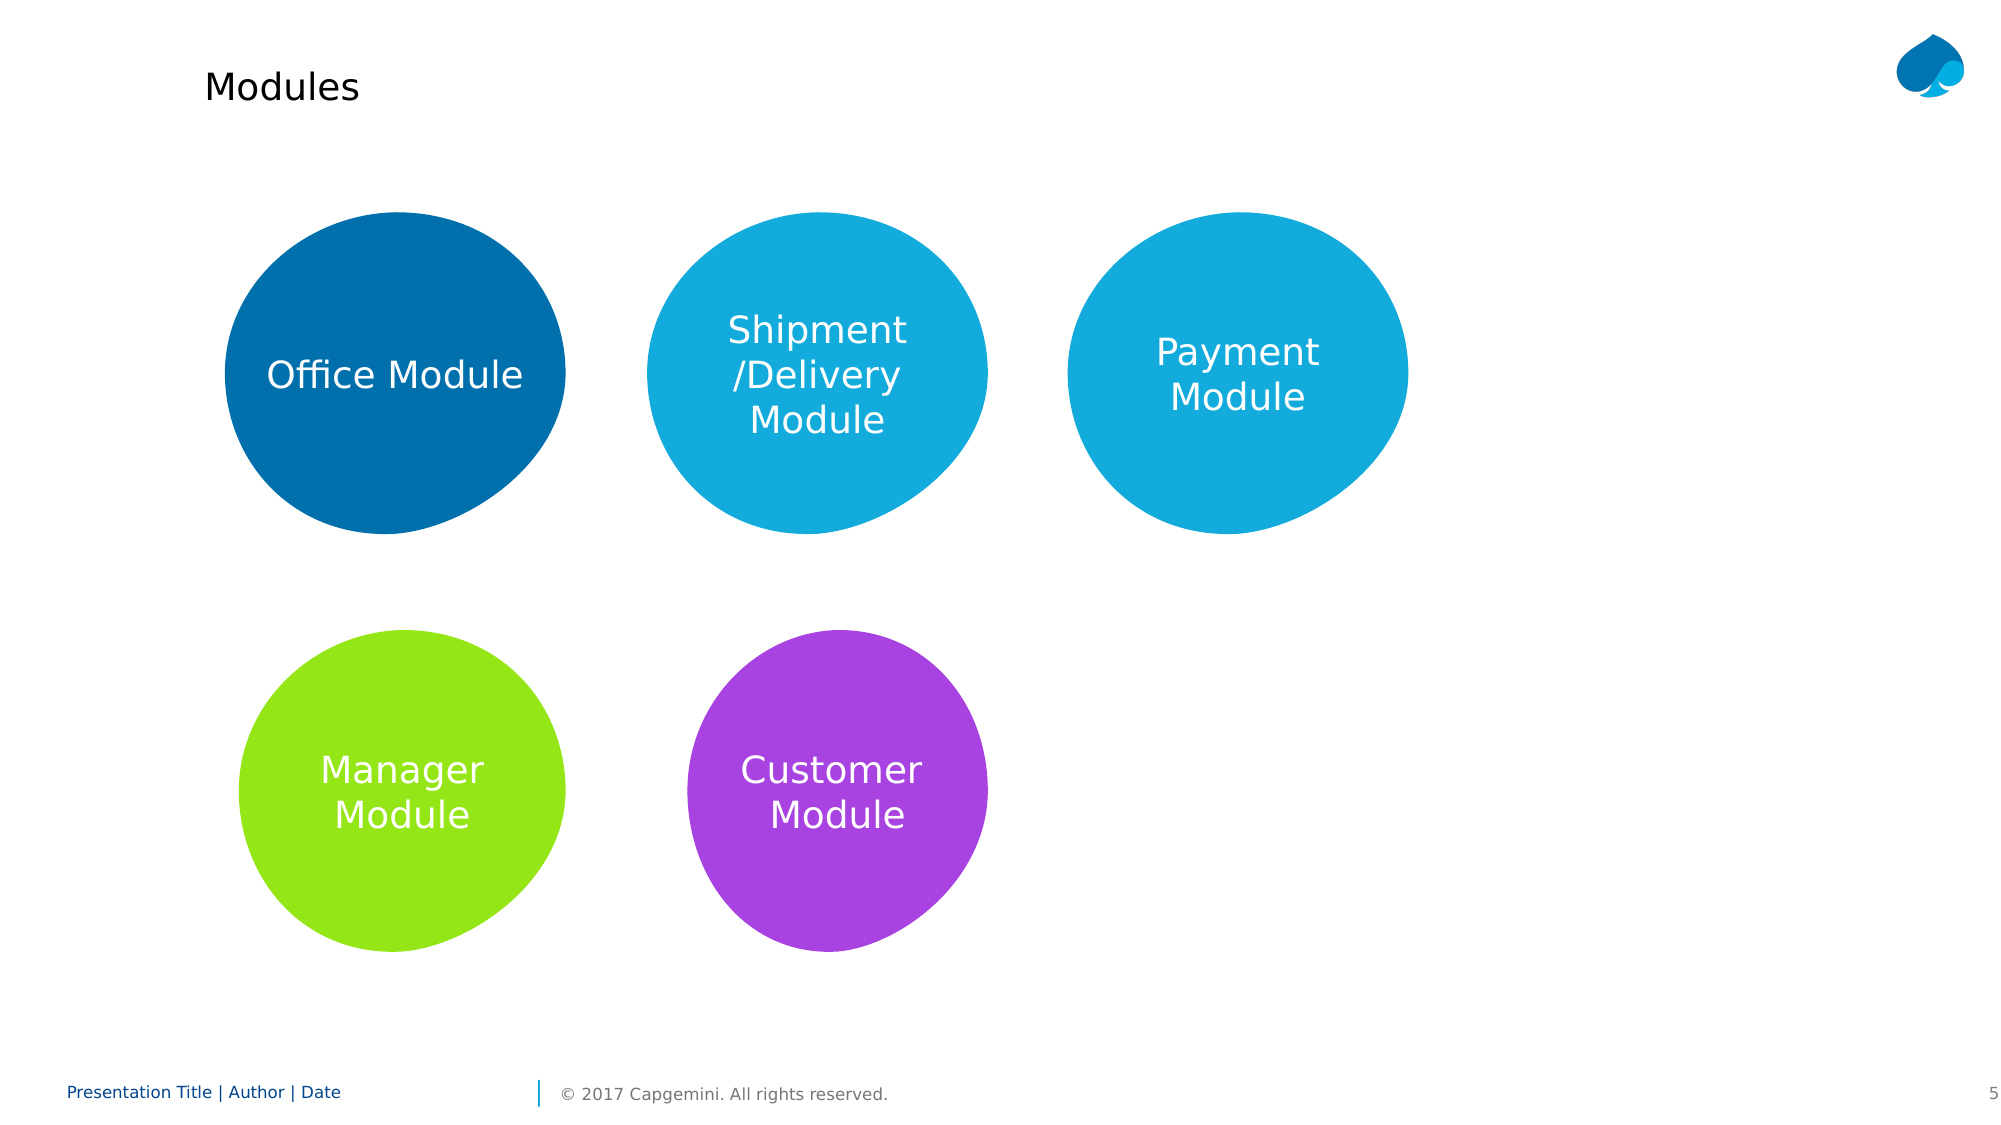

Modules
Office Module
Shipment /Delivery Module

Payment Module

Manager Module
Customer  Module